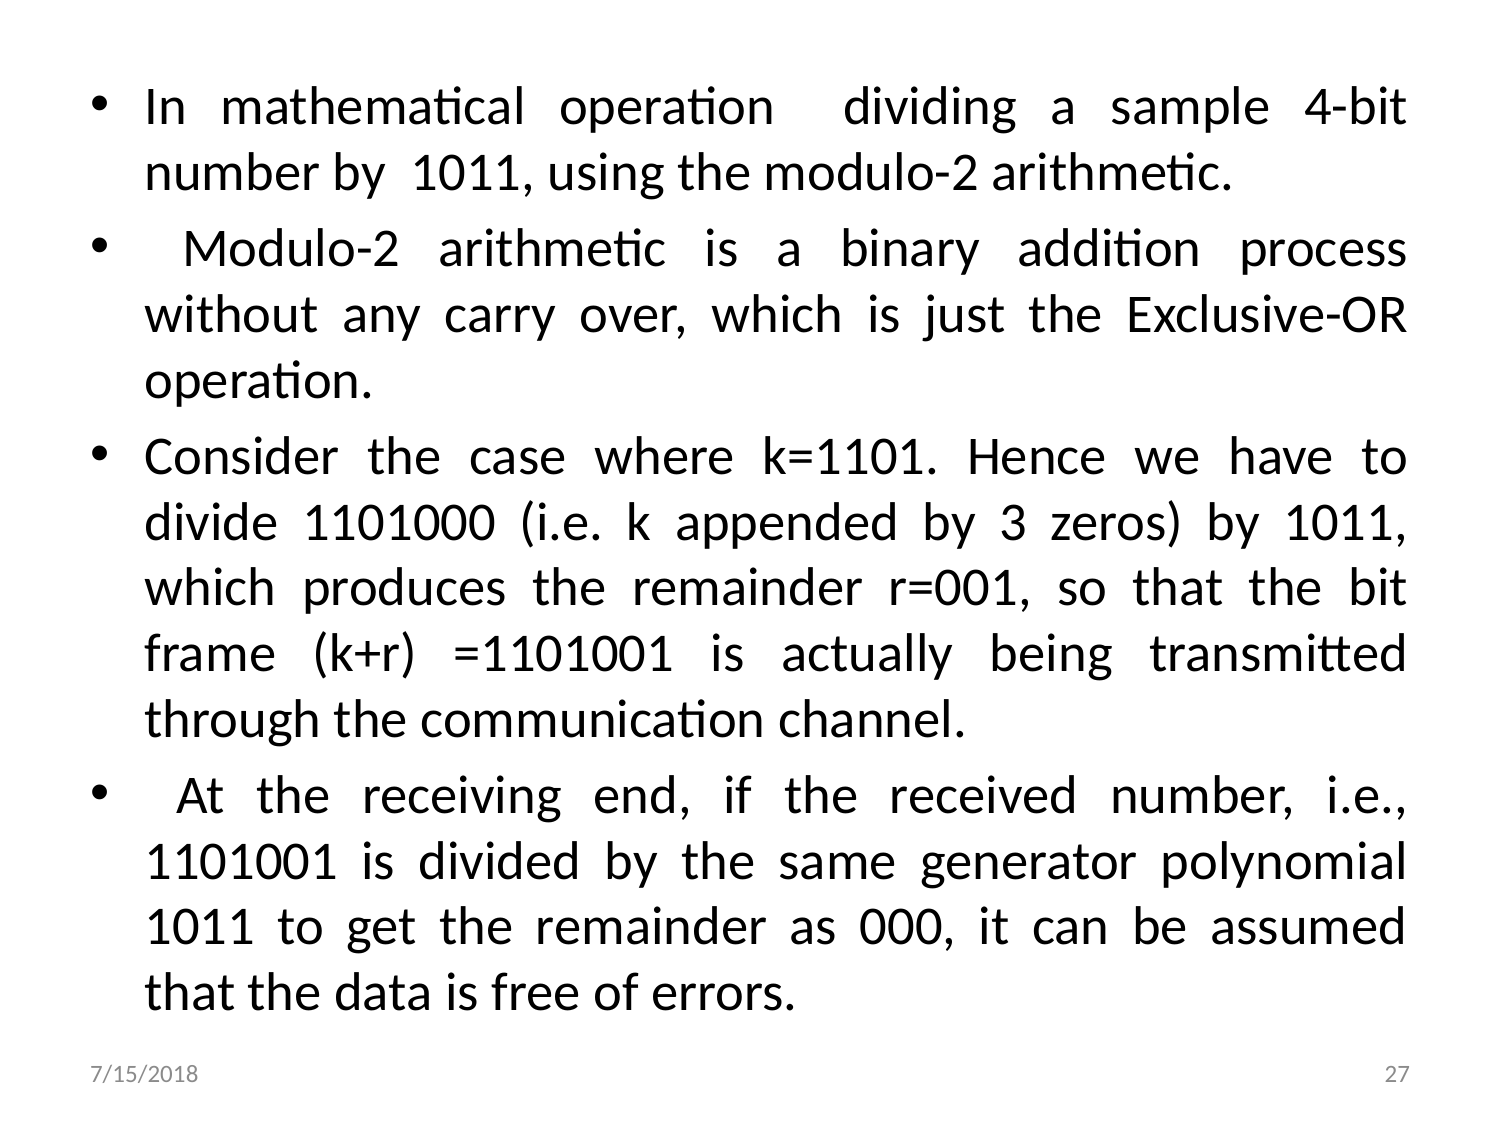

In mathematical operation  dividing a sample 4-bit number by  1011, using the modulo-2 arithmetic.
 Modulo-2 arithmetic is a binary addition process without any carry over, which is just the Exclusive-OR operation.
Consider the case where k=1101. Hence we have to divide 1101000 (i.e. k appended by 3 zeros) by 1011, which produces the remainder r=001, so that the bit frame (k+r) =1101001 is actually being transmitted through the communication channel.
 At the receiving end, if the received number, i.e., 1101001 is divided by the same generator polynomial 1011 to get the remainder as 000, it can be assumed that the data is free of errors.
7/15/2018
27